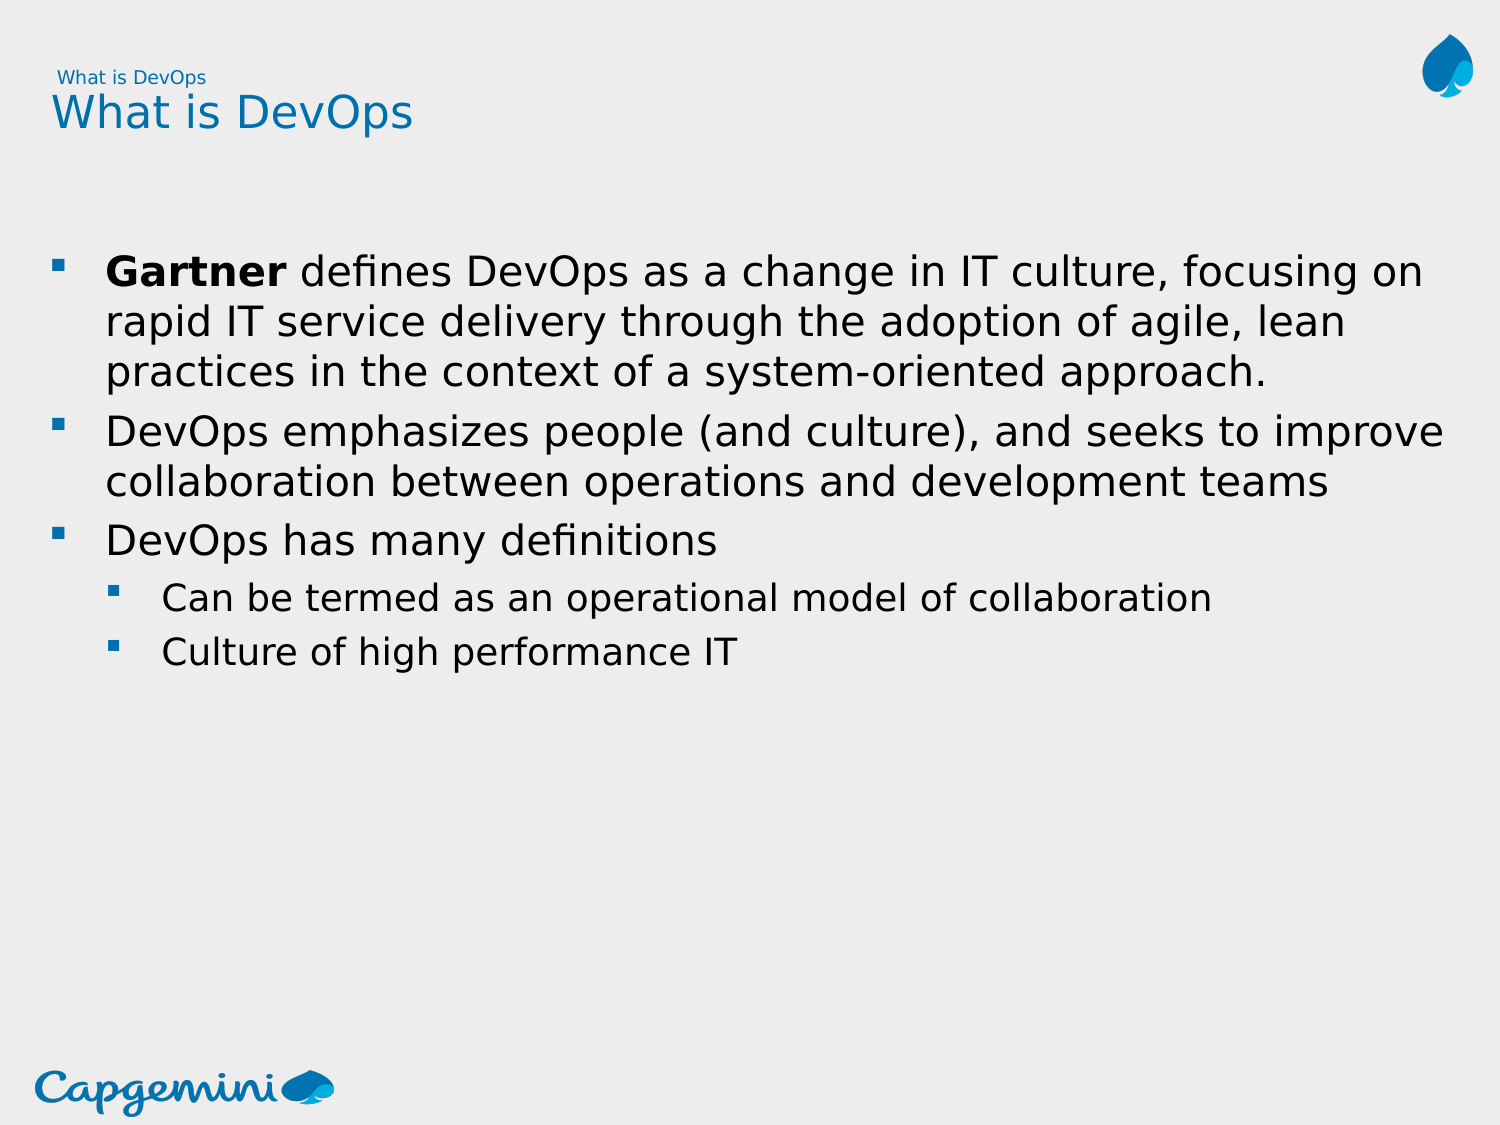

# What is DevOps What is DevOps
Gartner defines DevOps as a change in IT culture, focusing on rapid IT service delivery through the adoption of agile, lean practices in the context of a system-oriented approach.
DevOps emphasizes people (and culture), and seeks to improve collaboration between operations and development teams
DevOps has many definitions
Can be termed as an operational model of collaboration
Culture of high performance IT